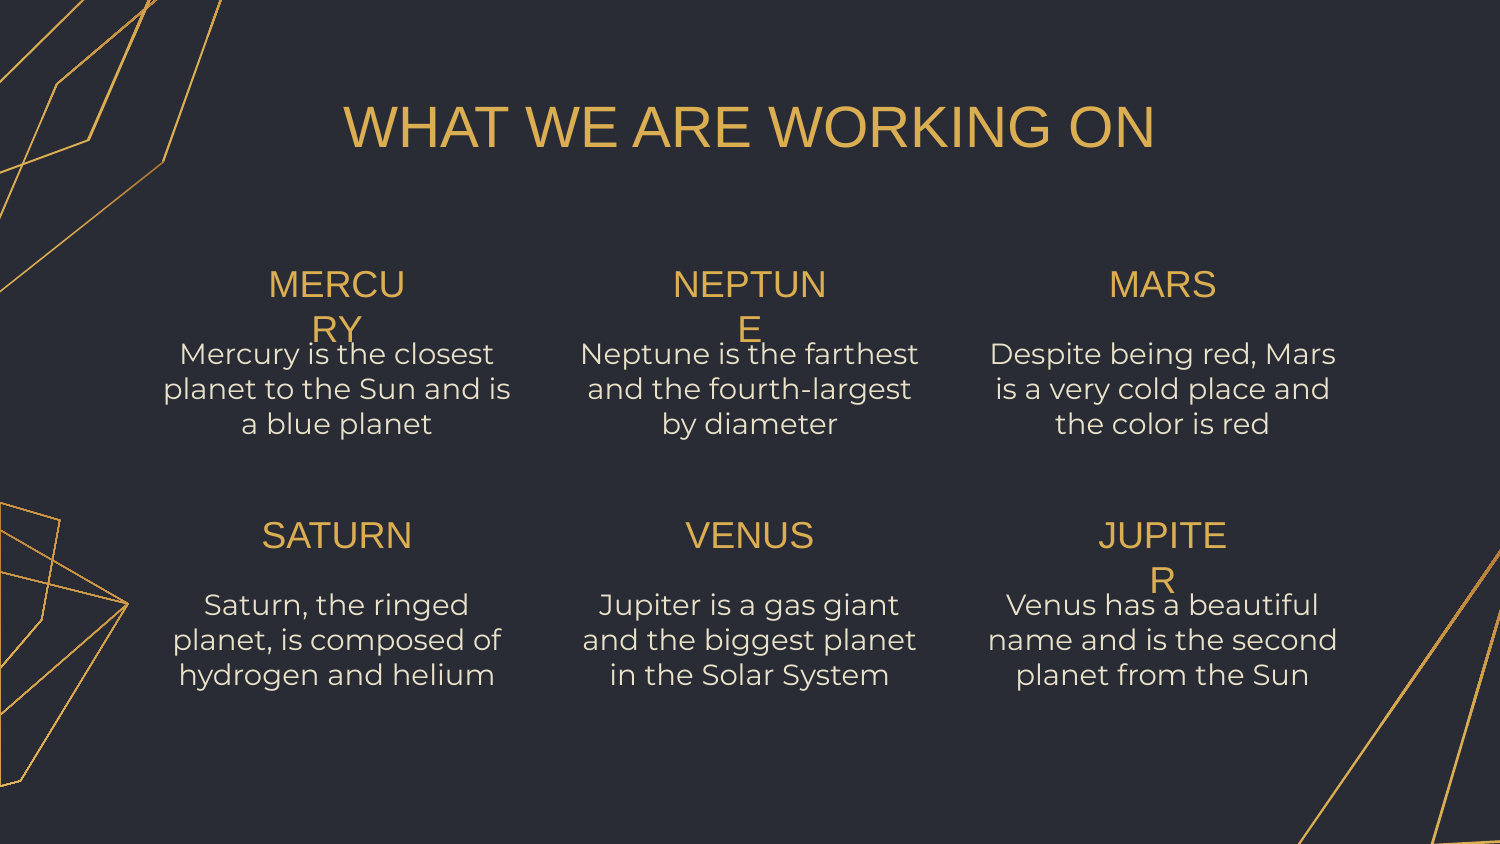

# WHAT WE ARE WORKING ON
MERCURY
NEPTUNE
MARS
Mercury is the closest planet to the Sun and is a blue planet
Neptune is the farthest and the fourth-largest by diameter
Despite being red, Mars is a very cold place and the color is red

SATURN
VENUS
JUPITER
Saturn, the ringed planet, is composed of hydrogen and helium
Jupiter is a gas giant and the biggest planet in the Solar System
Venus has a beautiful name and is the second planet from the Sun